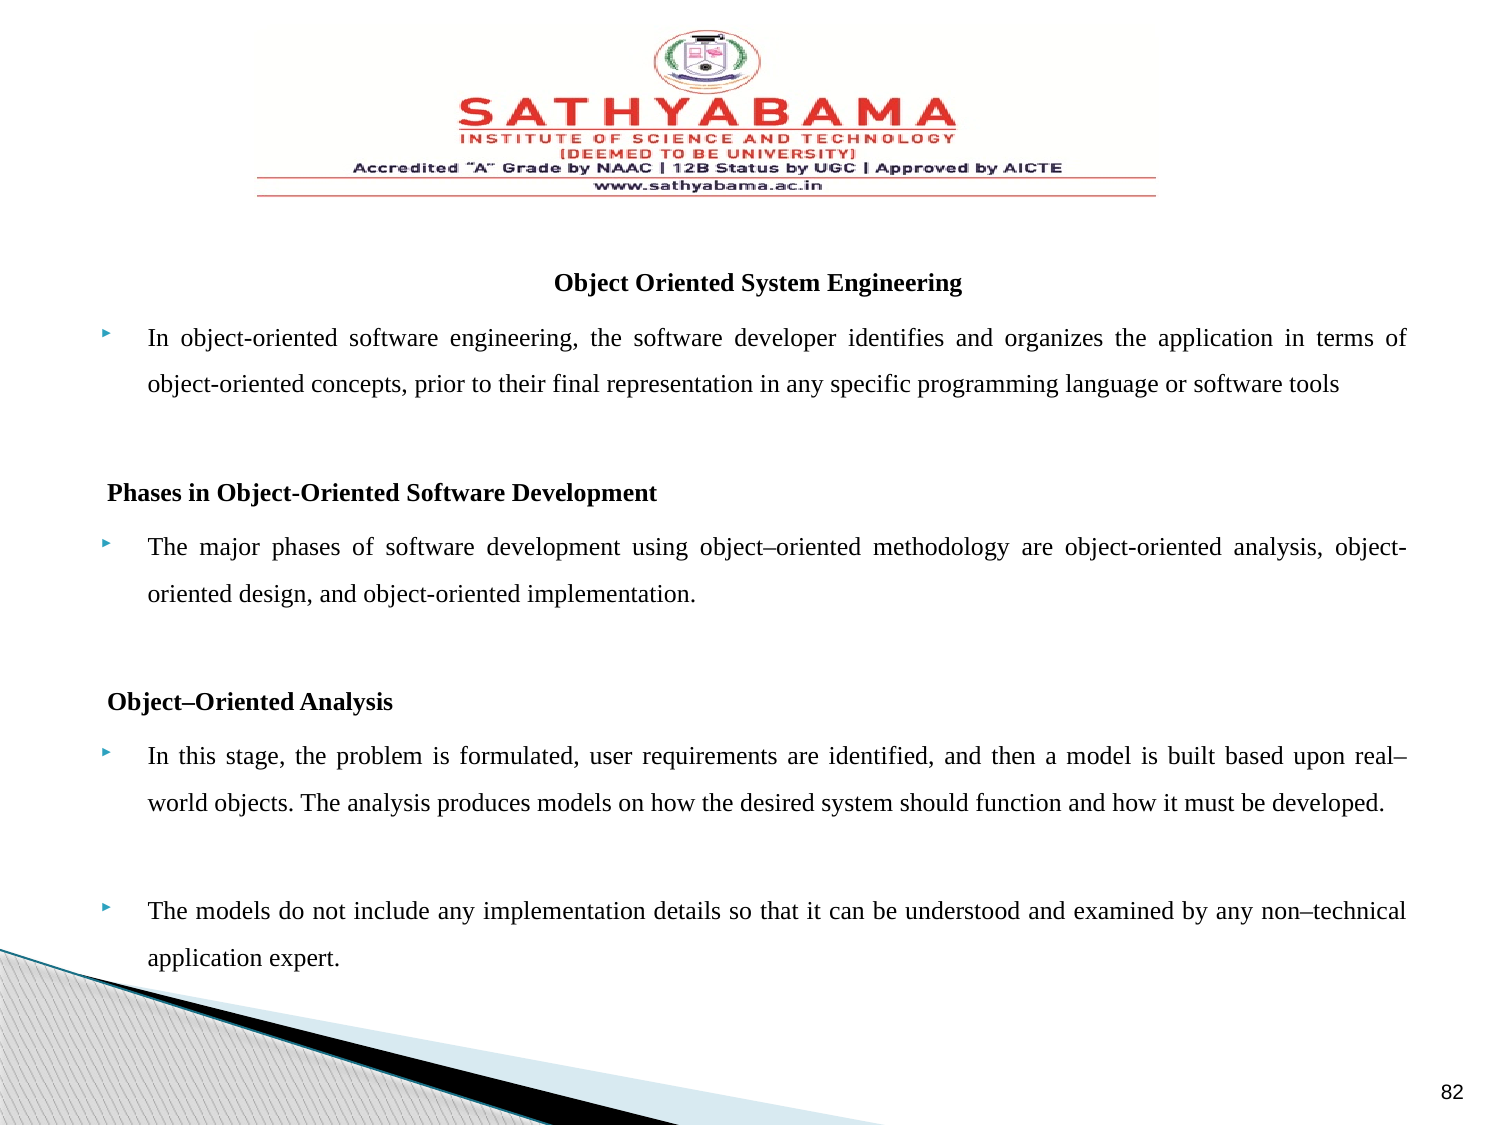

Object Oriented System Engineering
In object-oriented software engineering, the software developer identifies and organizes the application in terms of object-oriented concepts, prior to their final representation in any specific programming language or software tools

Phases in Object-Oriented Software Development
The major phases of software development using object–oriented methodology are object-oriented analysis, object-oriented design, and object-oriented implementation.

Object–Oriented Analysis
In this stage, the problem is formulated, user requirements are identified, and then a model is built based upon real–world objects. The analysis produces models on how the desired system should function and how it must be developed.

The models do not include any implementation details so that it can be understood and examined by any non–technical application expert.

82